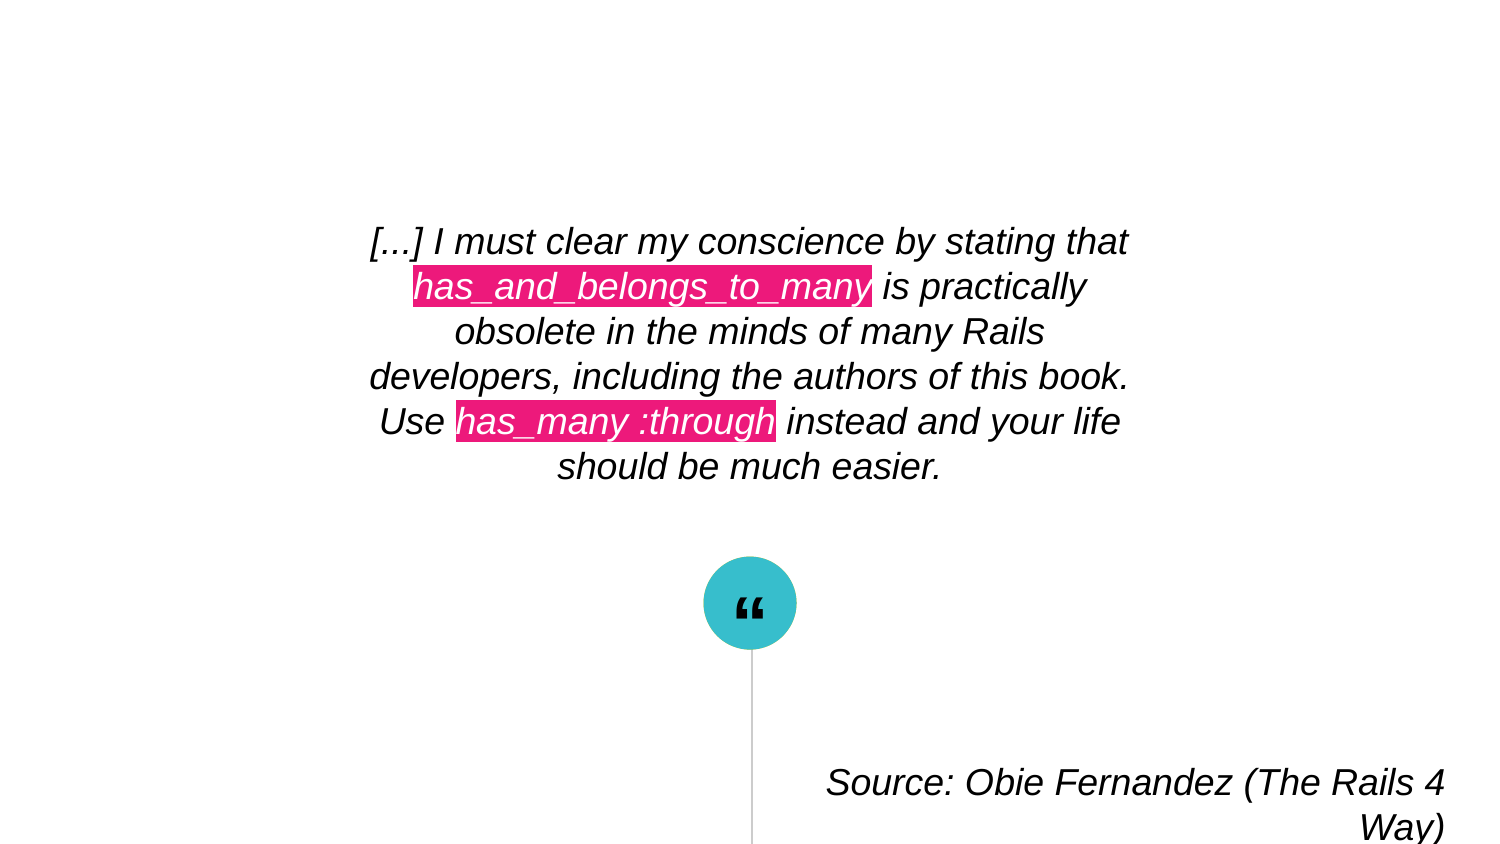

[...] I must clear my conscience by stating that has_and_belongs_to_many is practically obsolete in the minds of many Rails developers, including the authors of this book. Use has_many :through instead and your life should be much easier.
Source: Obie Fernandez (The Rails 4 Way)